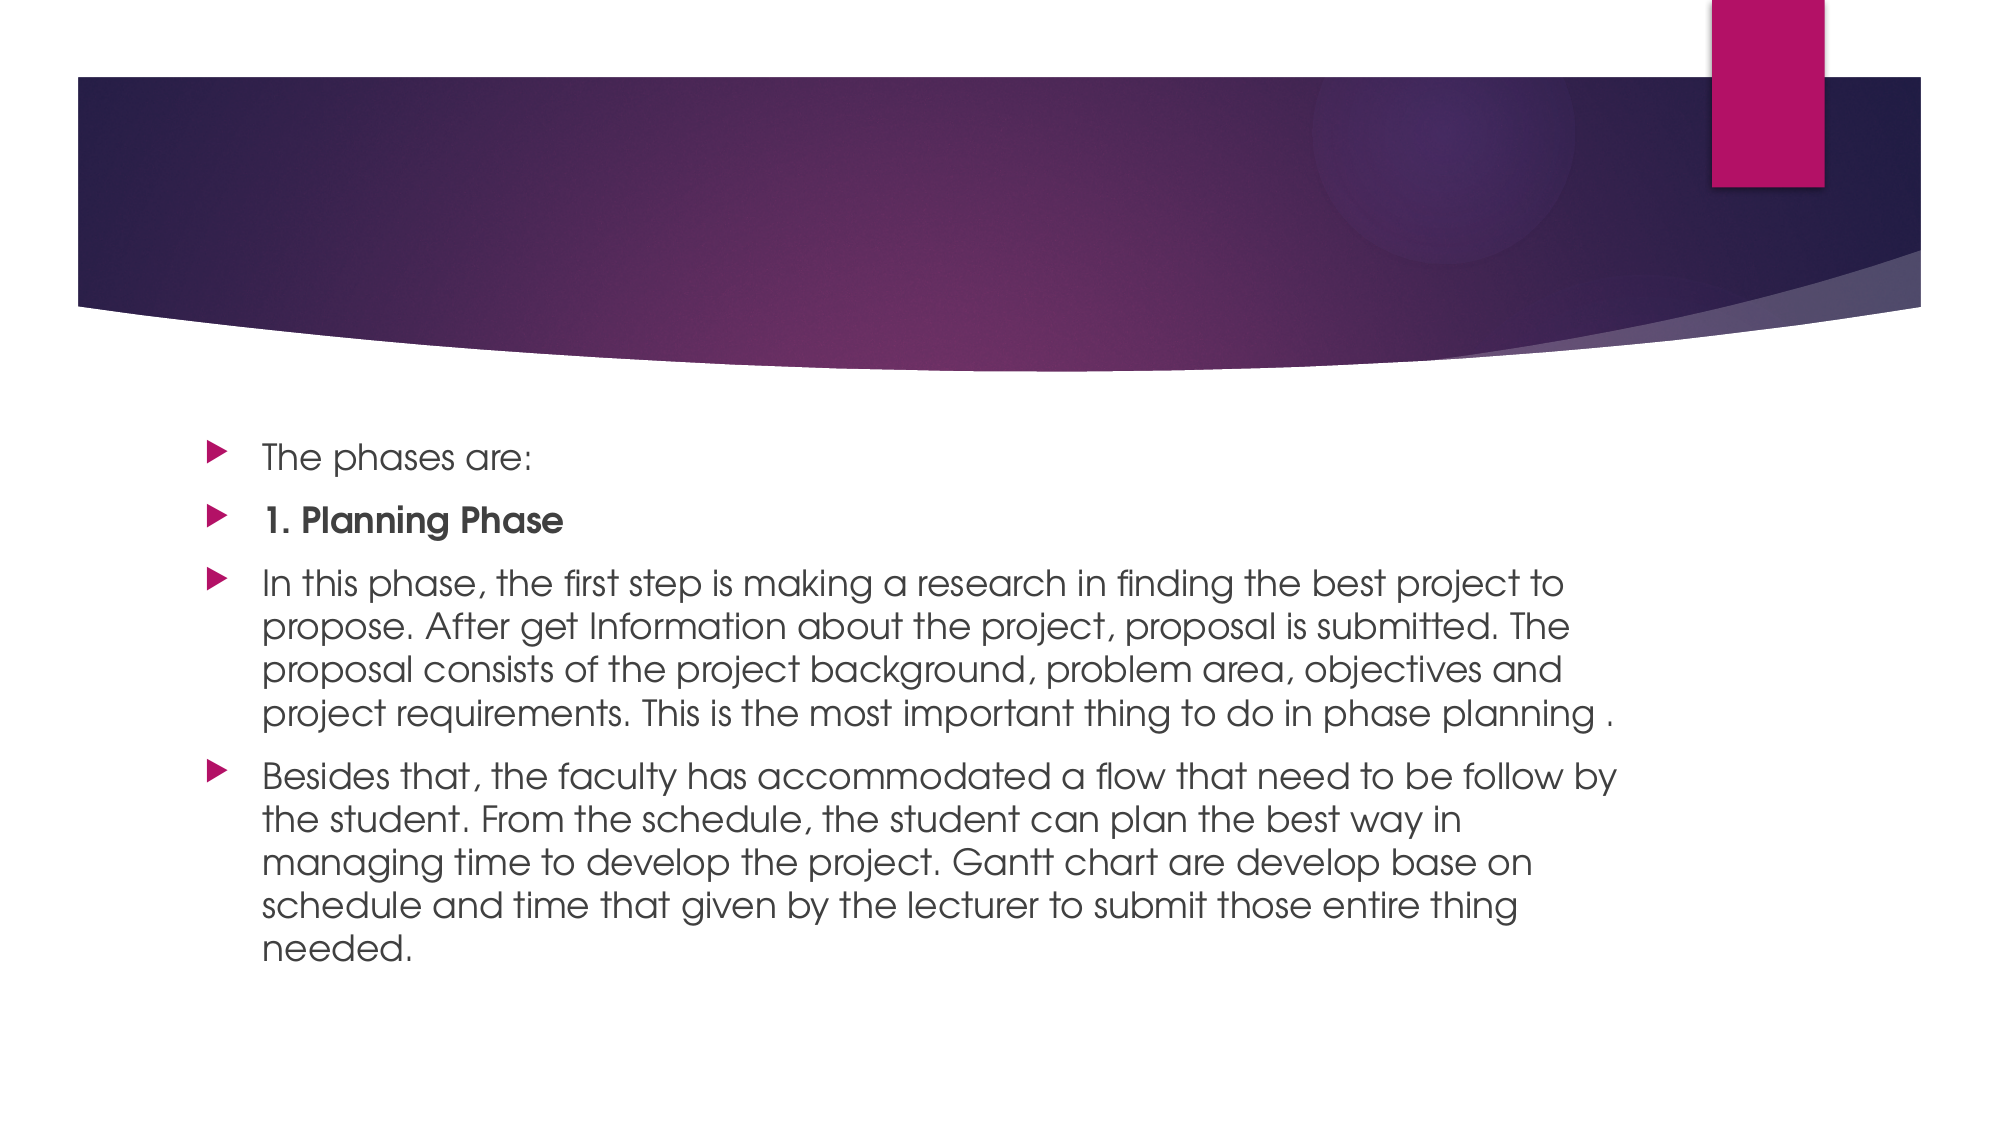

#
The phases are:
1. Planning Phase
In this phase, the first step is making a research in finding the best project to propose. After get Information about the project, proposal is submitted. The proposal consists of the project background, problem area, objectives and project requirements. This is the most important thing to do in phase planning .
Besides that, the faculty has accommodated a flow that need to be follow by the student. From the schedule, the student can plan the best way in managing time to develop the project. Gantt chart are develop base on schedule and time that given by the lecturer to submit those entire thing needed.